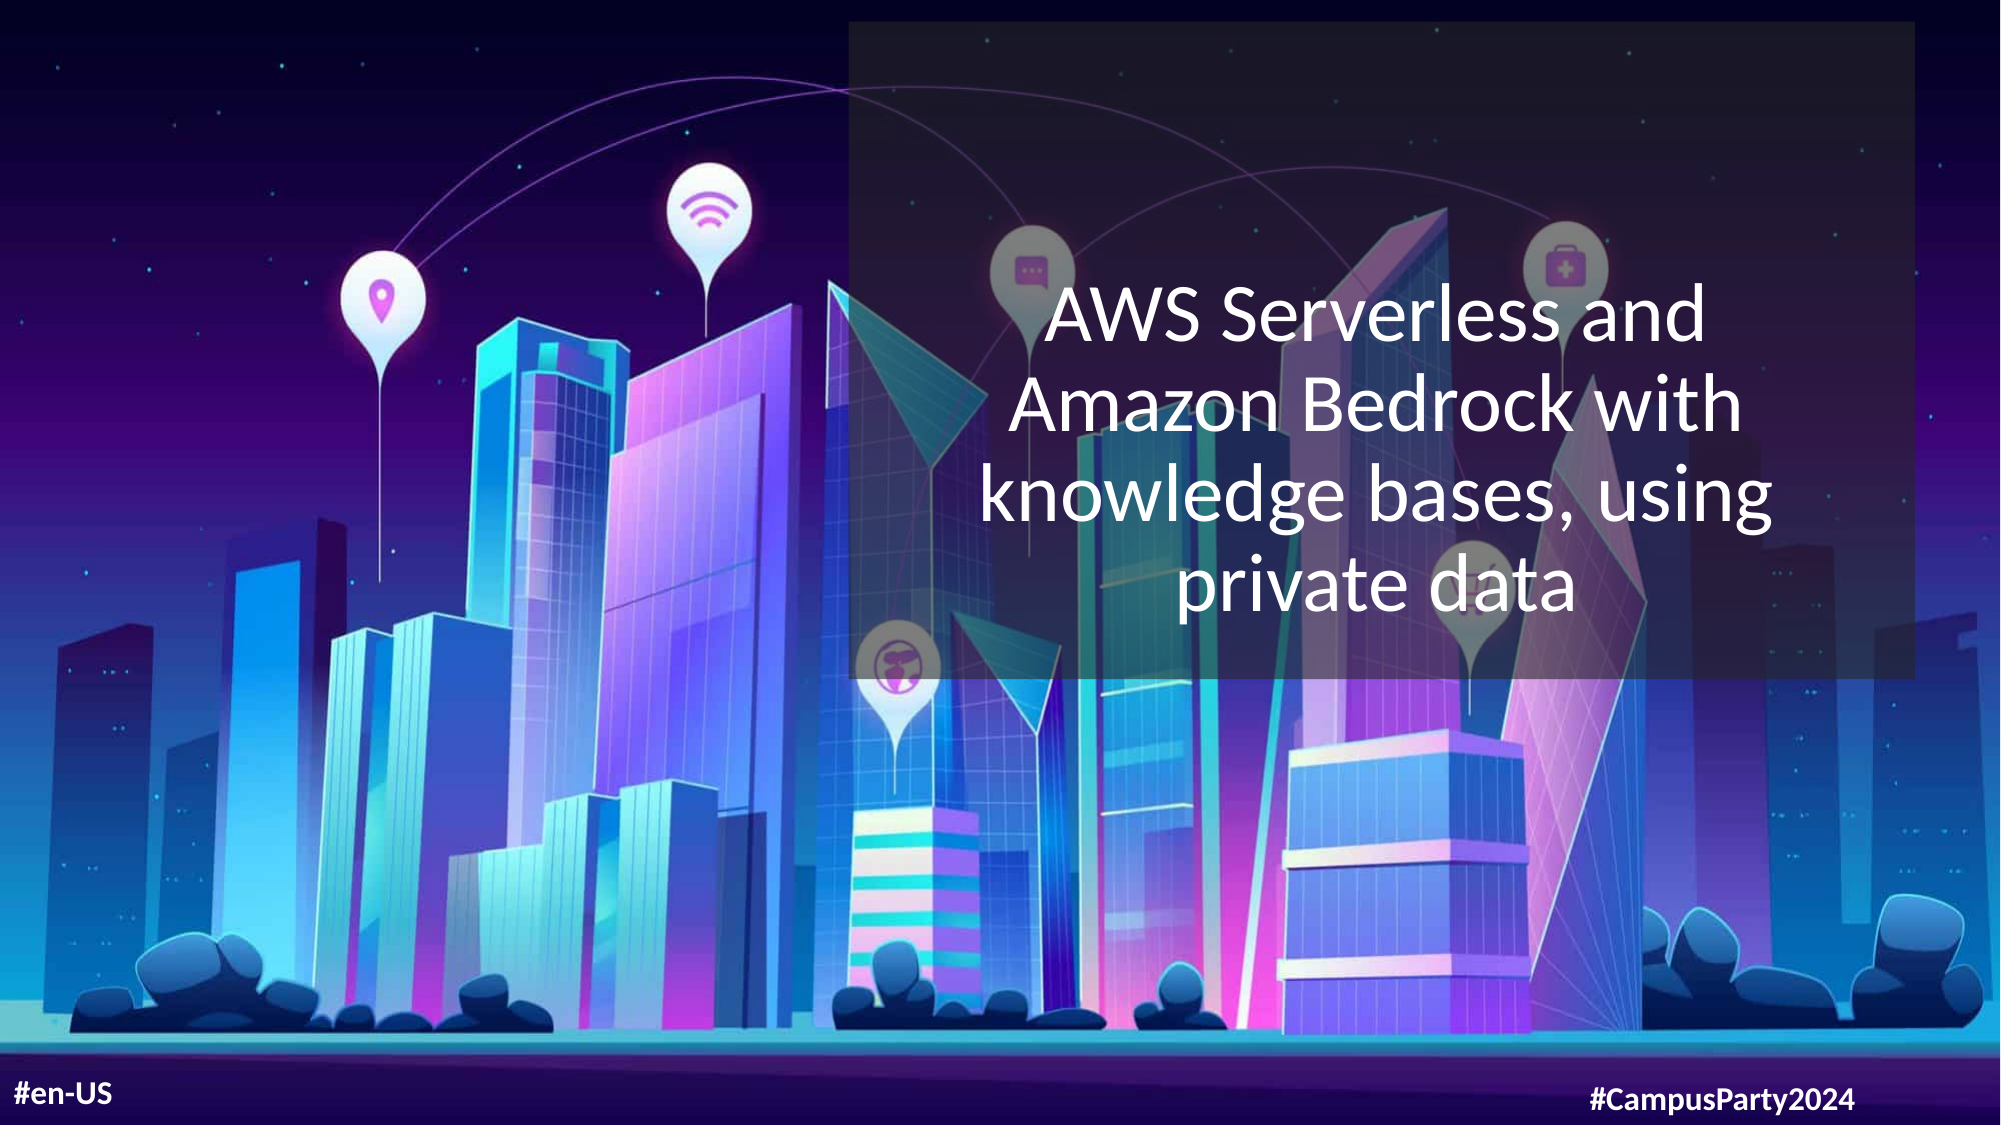

AWS Serverless and Amazon Bedrock with knowledge bases, using private data
#en-US
#CampusParty2024